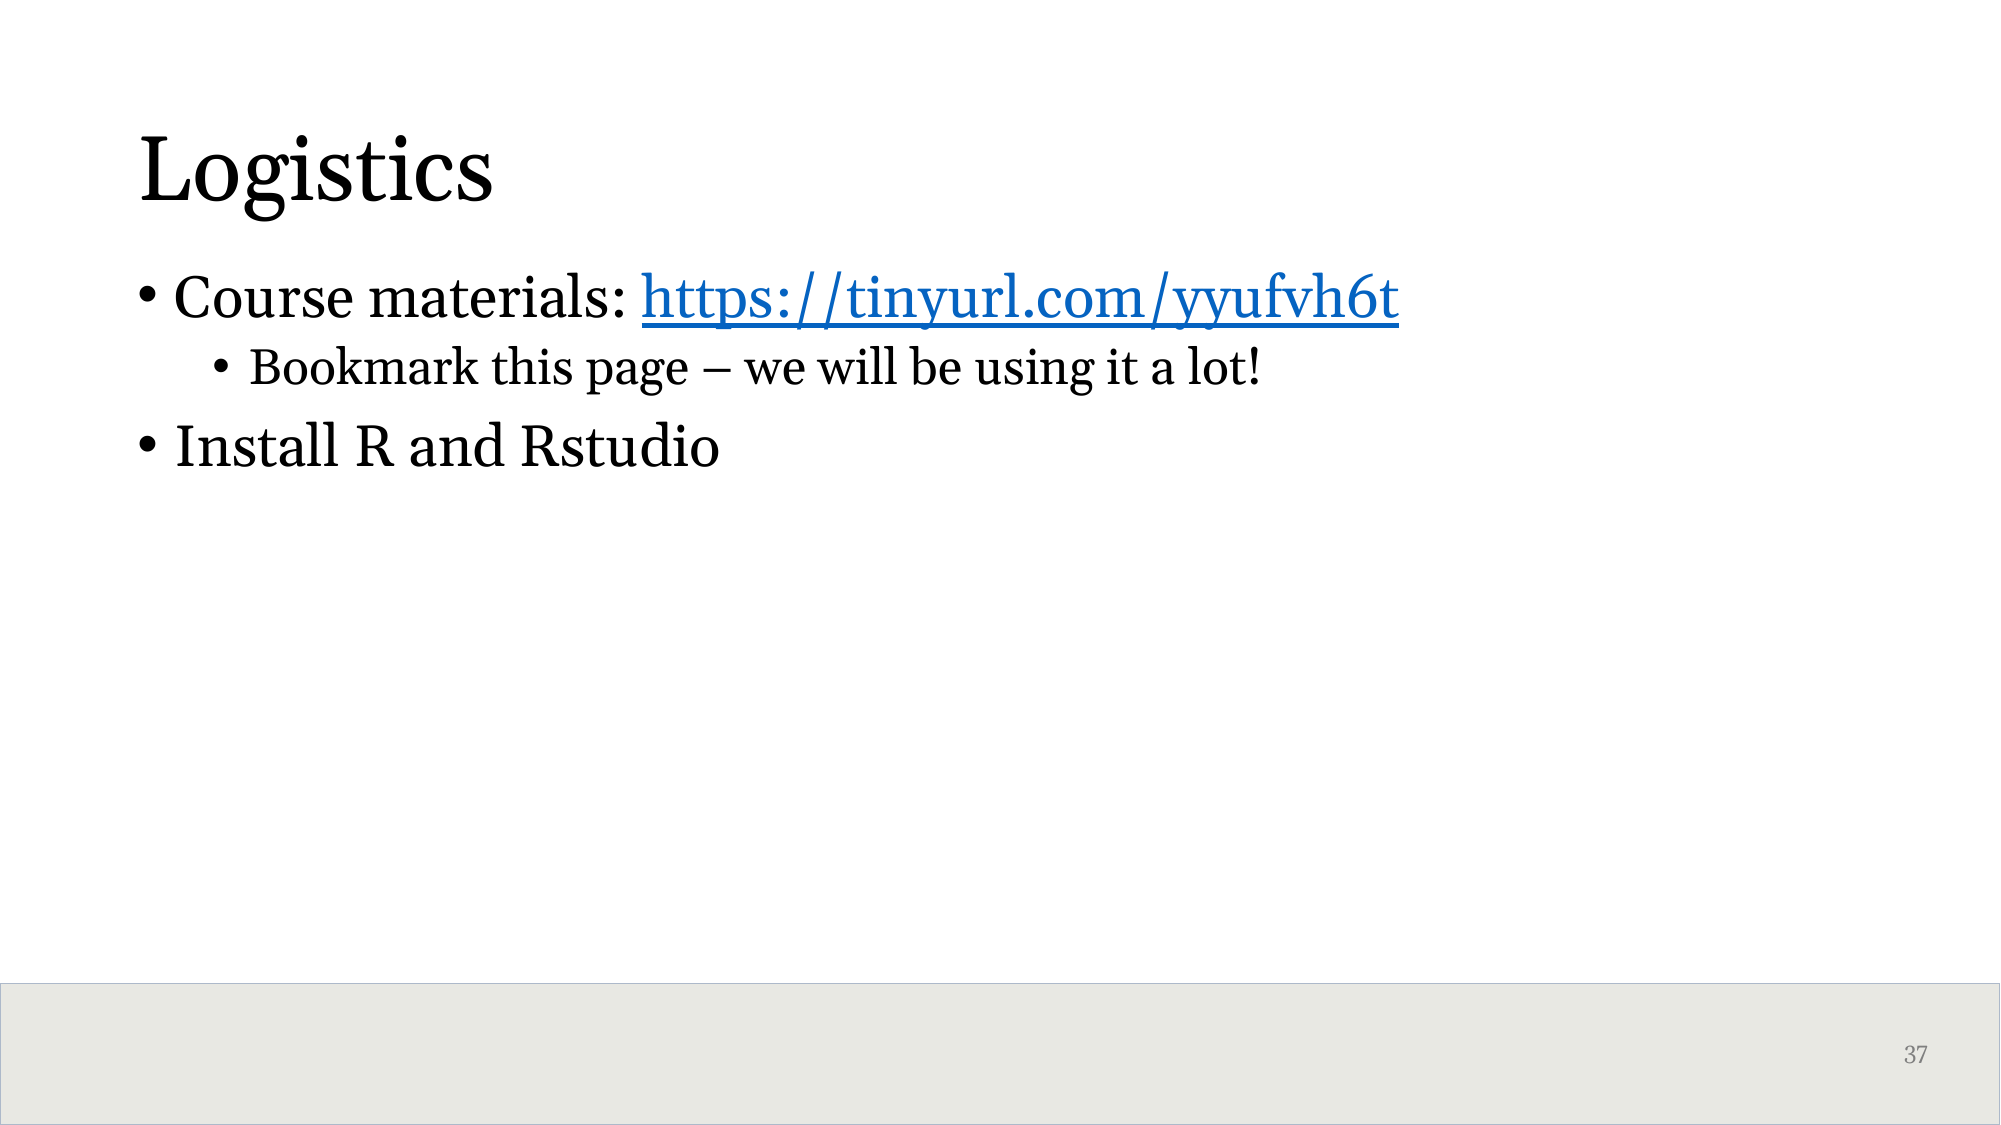

# Logistics
Course materials: https://tinyurl.com/yyufvh6t
Bookmark this page – we will be using it a lot!
Install R and Rstudio